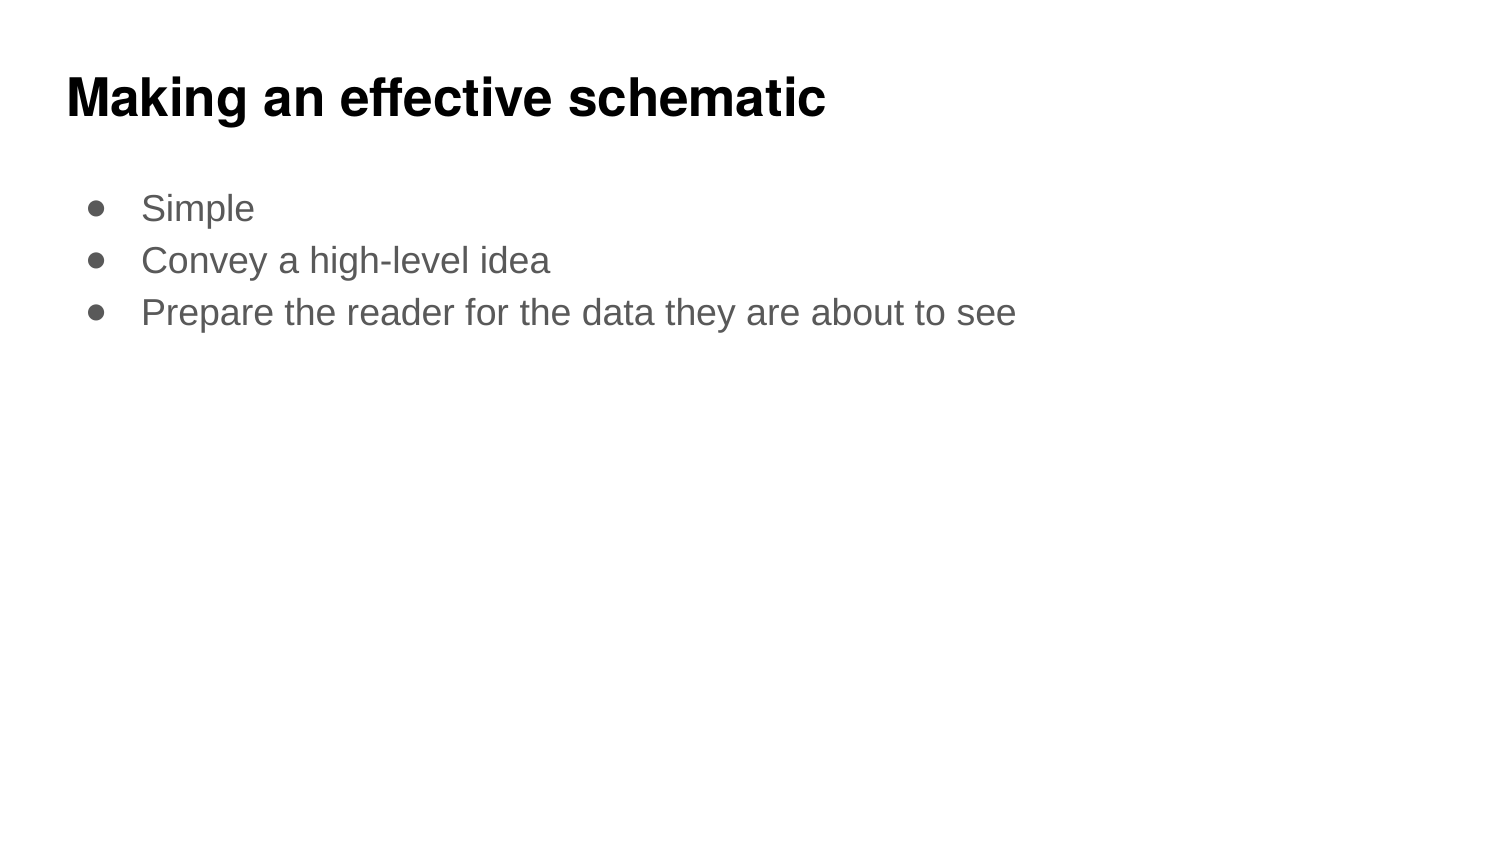

# Making an effective schematic
Simple
Convey a high-level idea
Prepare the reader for the data they are about to see